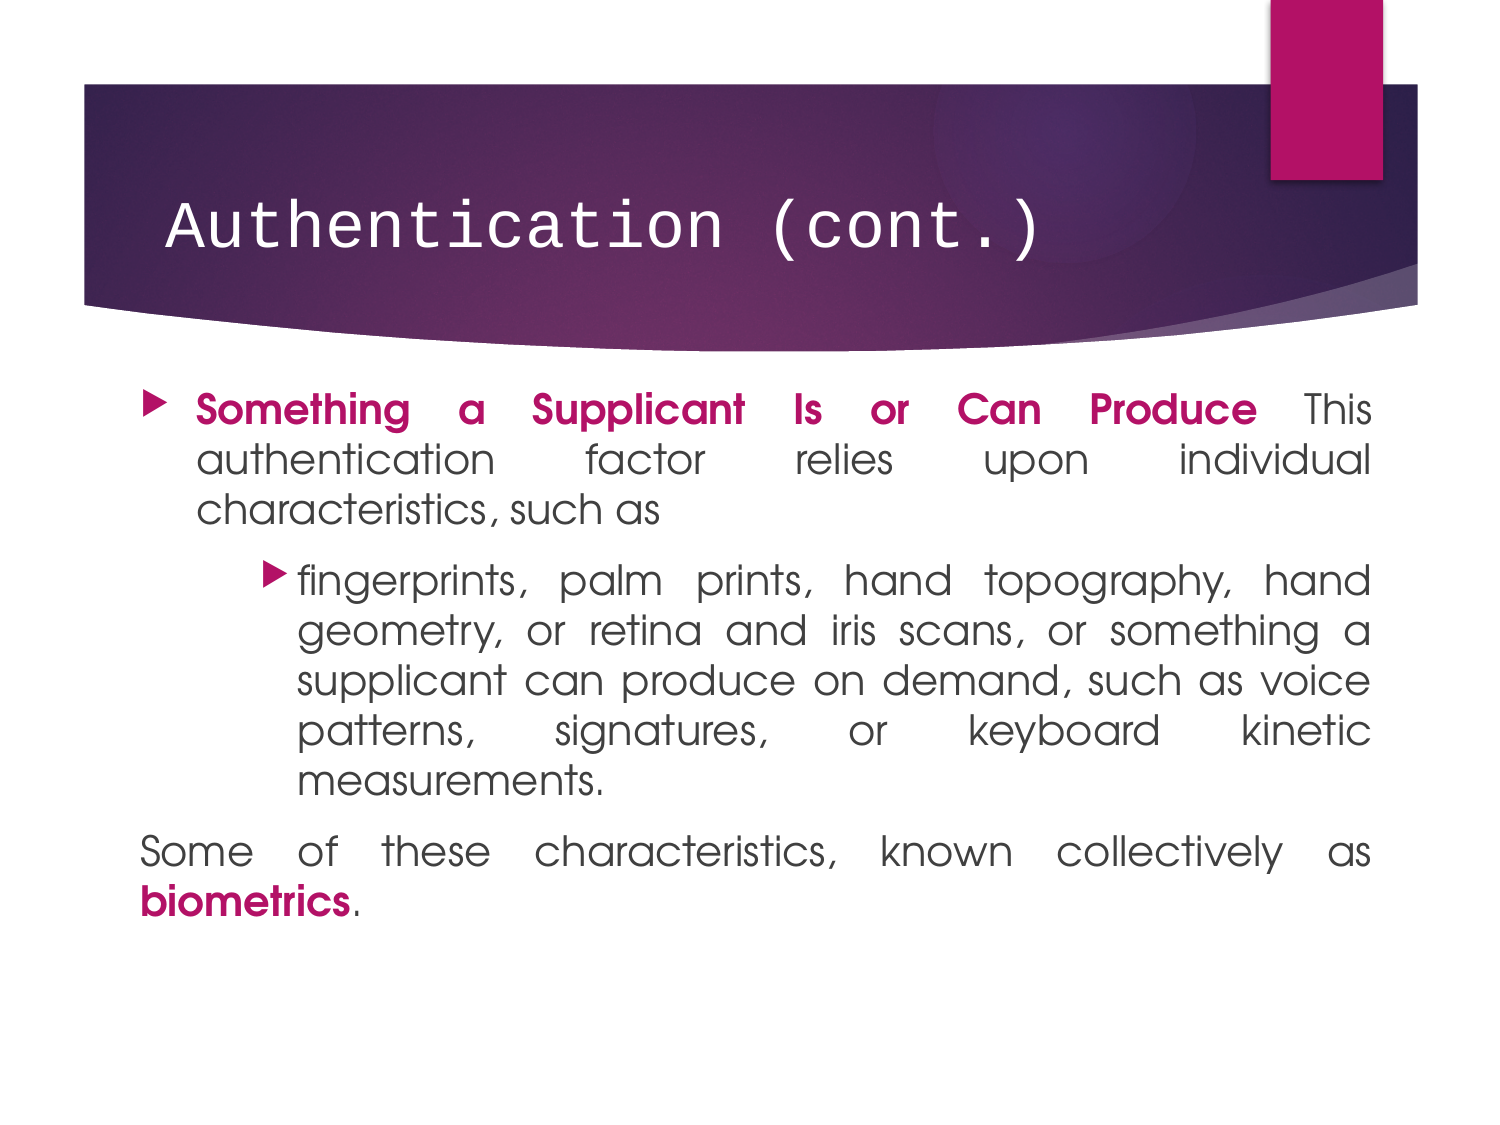

# Authentication (cont.)
Something a Supplicant Is or Can Produce This authentication factor relies upon individual characteristics, such as
fingerprints, palm prints, hand topography, hand geometry, or retina and iris scans, or something a supplicant can produce on demand, such as voice patterns, signatures, or keyboard kinetic measurements.
Some of these characteristics, known collectively as biometrics.